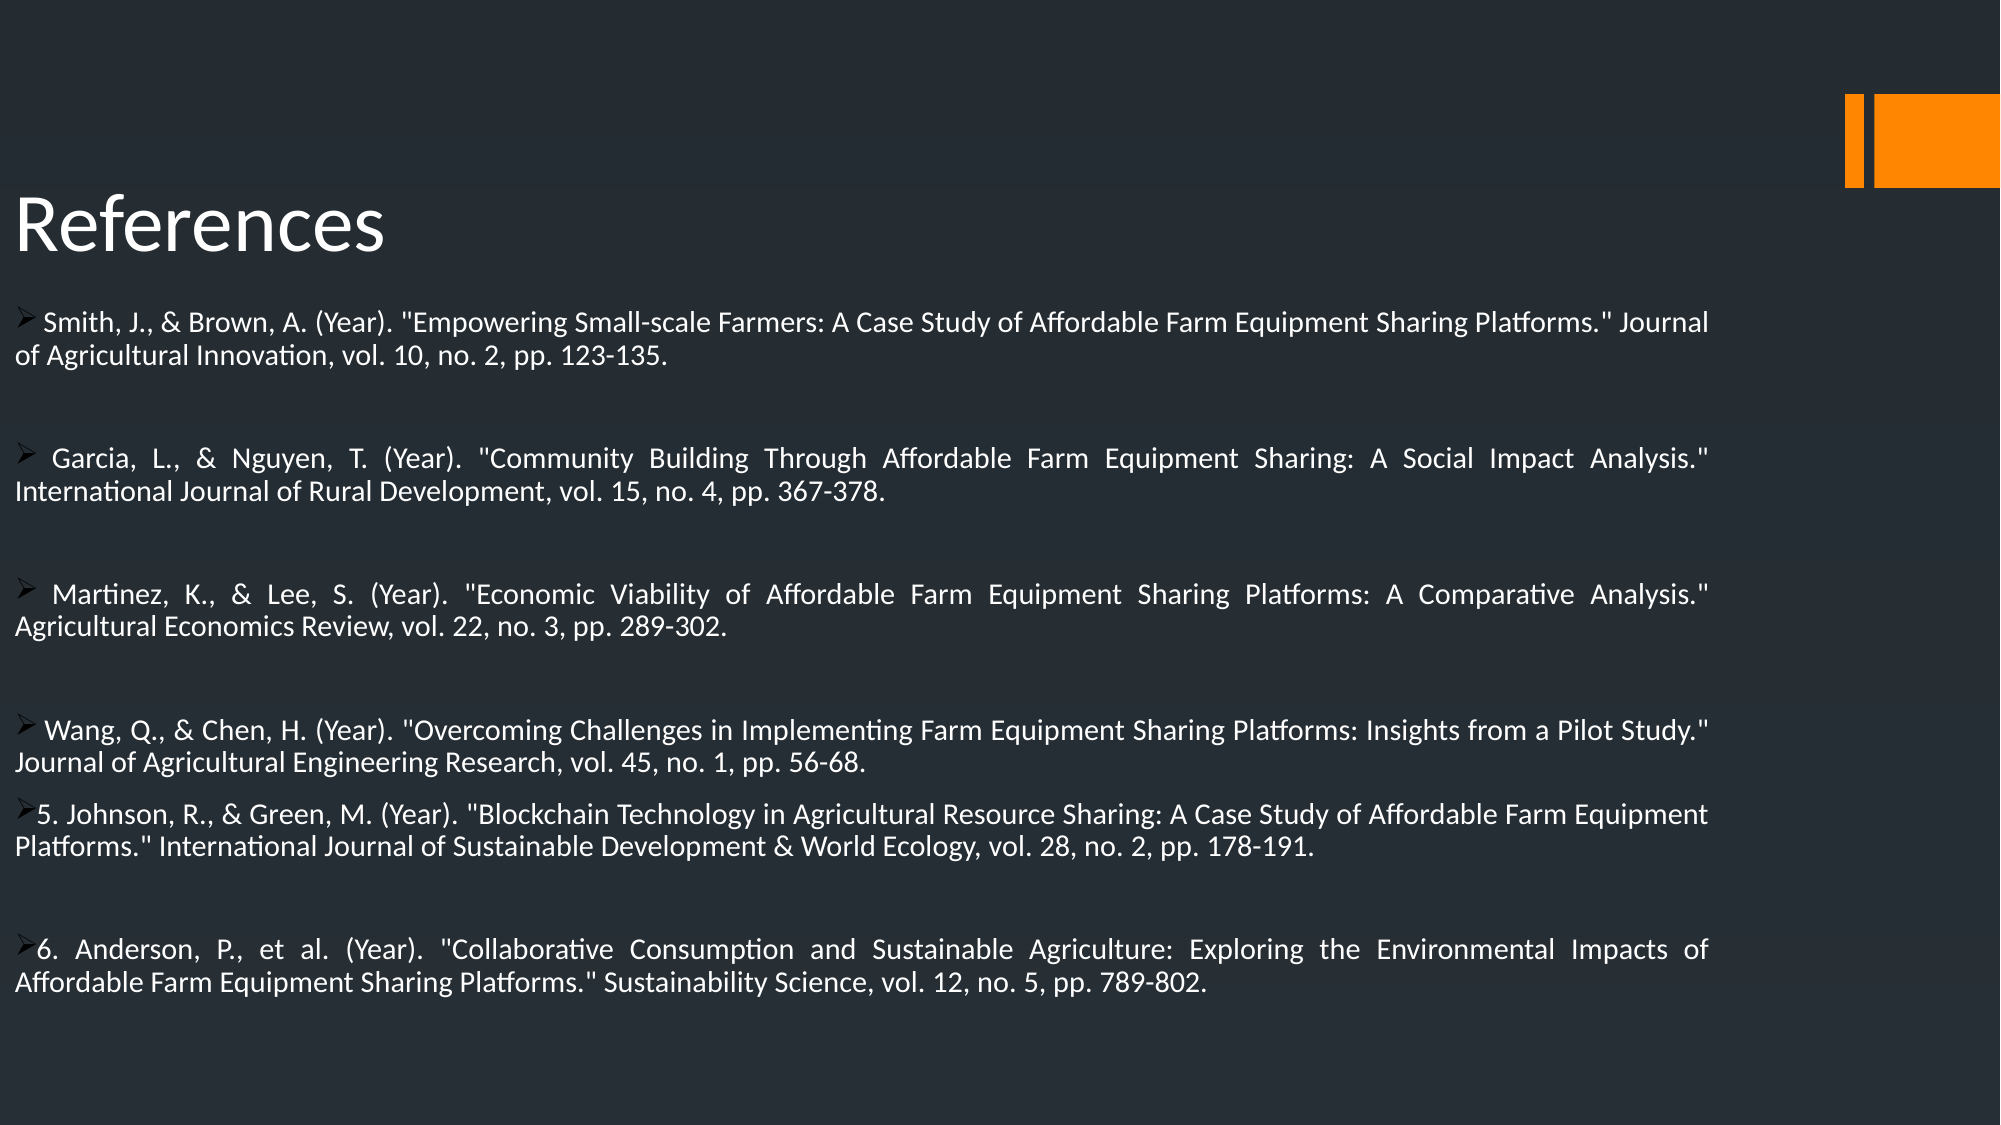

References
 Smith, J., & Brown, A. (Year). "Empowering Small-scale Farmers: A Case Study of Affordable Farm Equipment Sharing Platforms." Journal of Agricultural Innovation, vol. 10, no. 2, pp. 123-135.

 Garcia, L., & Nguyen, T. (Year). "Community Building Through Affordable Farm Equipment Sharing: A Social Impact Analysis." International Journal of Rural Development, vol. 15, no. 4, pp. 367-378.

 Martinez, K., & Lee, S. (Year). "Economic Viability of Affordable Farm Equipment Sharing Platforms: A Comparative Analysis." Agricultural Economics Review, vol. 22, no. 3, pp. 289-302.

 Wang, Q., & Chen, H. (Year). "Overcoming Challenges in Implementing Farm Equipment Sharing Platforms: Insights from a Pilot Study." Journal of Agricultural Engineering Research, vol. 45, no. 1, pp. 56-68.
5. Johnson, R., & Green, M. (Year). "Blockchain Technology in Agricultural Resource Sharing: A Case Study of Affordable Farm Equipment Platforms." International Journal of Sustainable Development & World Ecology, vol. 28, no. 2, pp. 178-191.

6. Anderson, P., et al. (Year). "Collaborative Consumption and Sustainable Agriculture: Exploring the Environmental Impacts of Affordable Farm Equipment Sharing Platforms." Sustainability Science, vol. 12, no. 5, pp. 789-802.